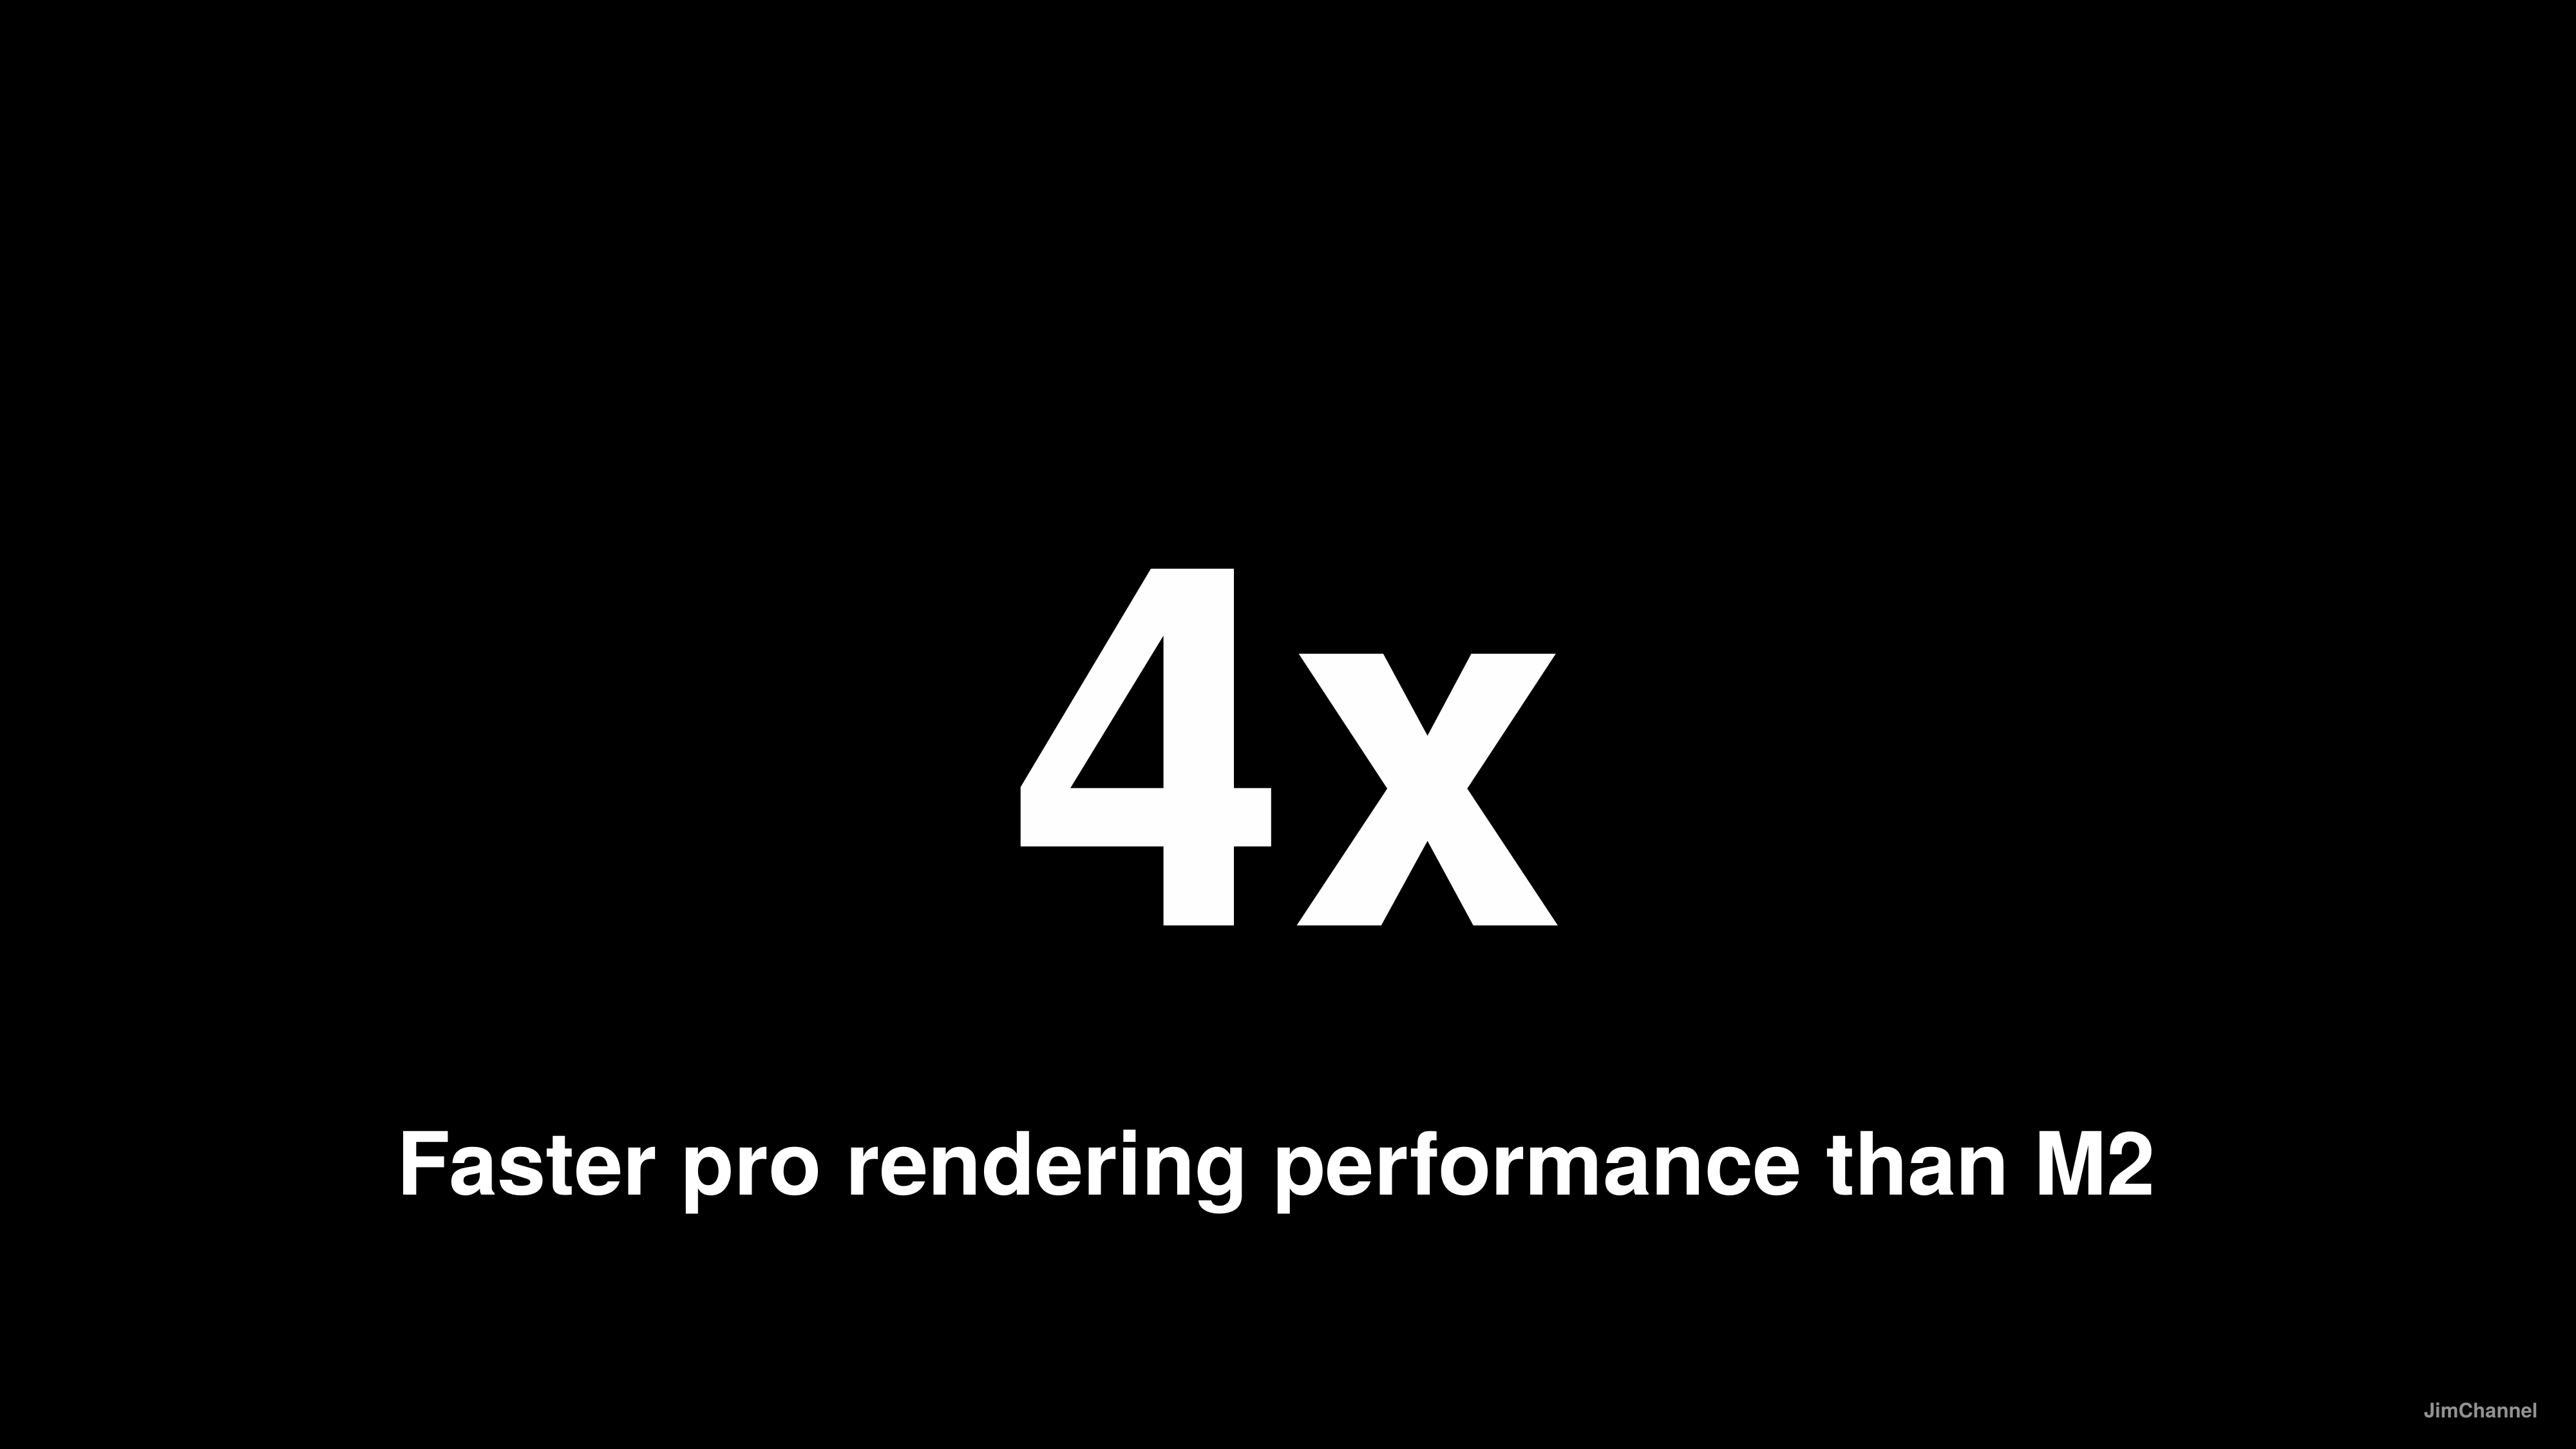

4x
Faster pro rendering performance than M2